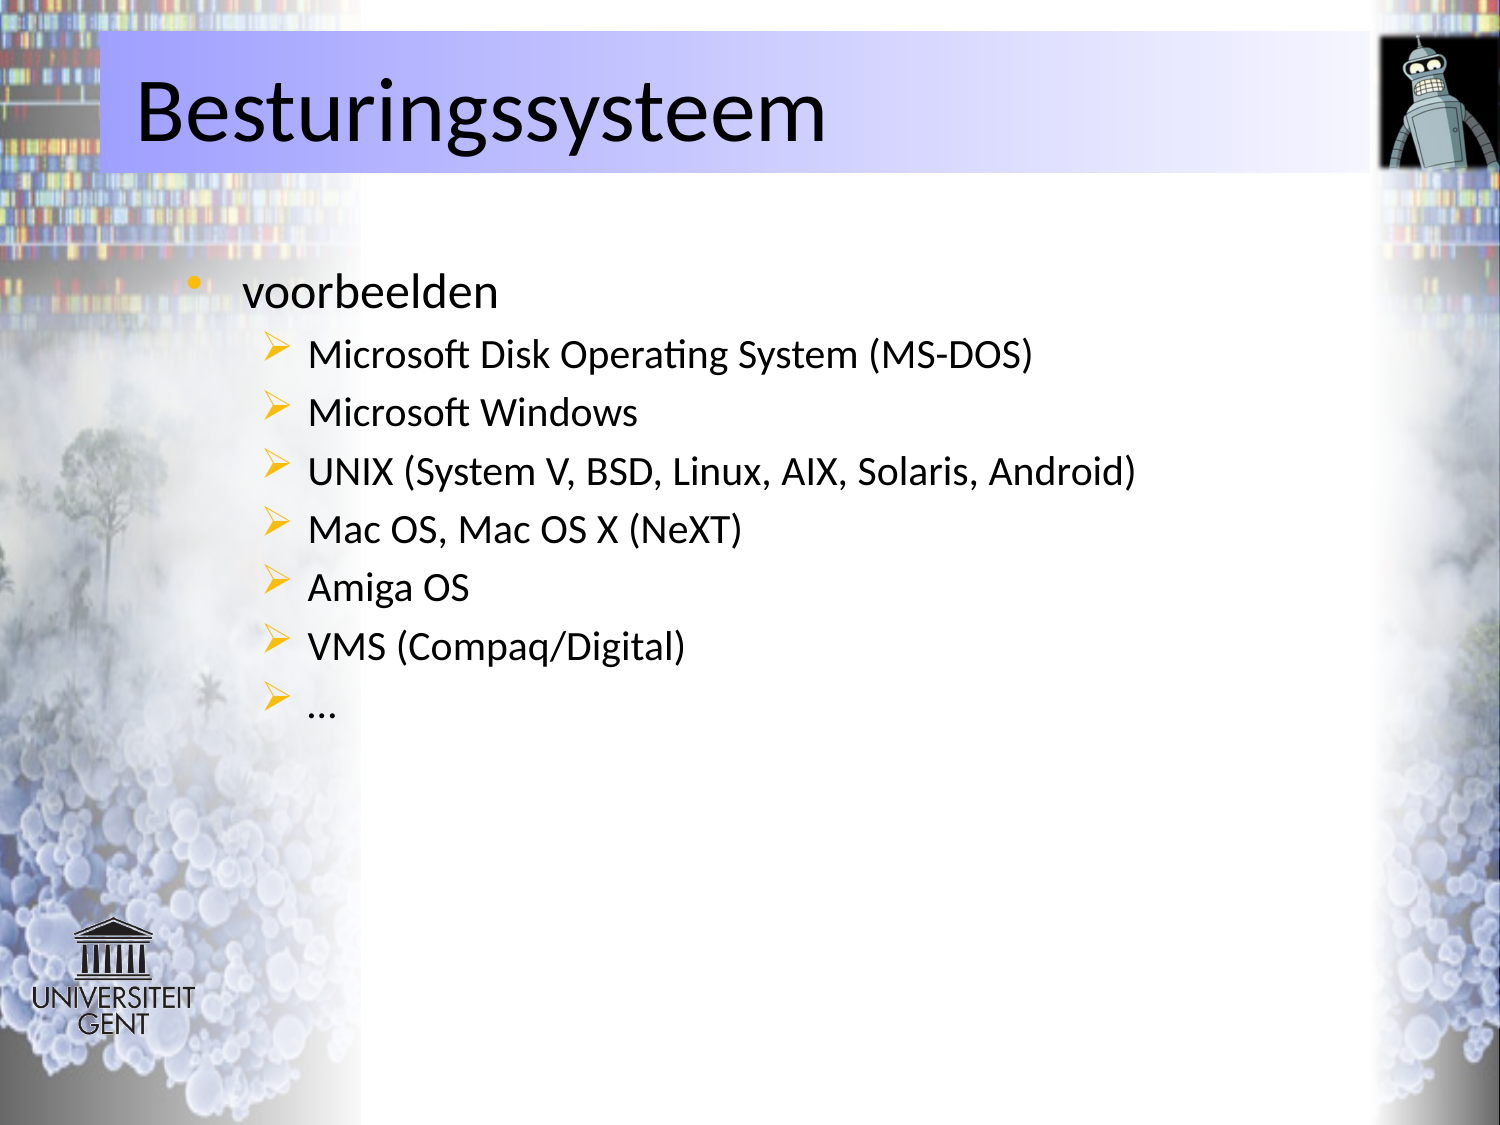

# Besturingssysteem
voorbeelden
Microsoft Disk Operating System (MS-DOS)
Microsoft Windows
UNIX (System V, BSD, Linux, AIX, Solaris, Android)
Mac OS, Mac OS X (NeXT)
Amiga OS
VMS (Compaq/Digital)
…